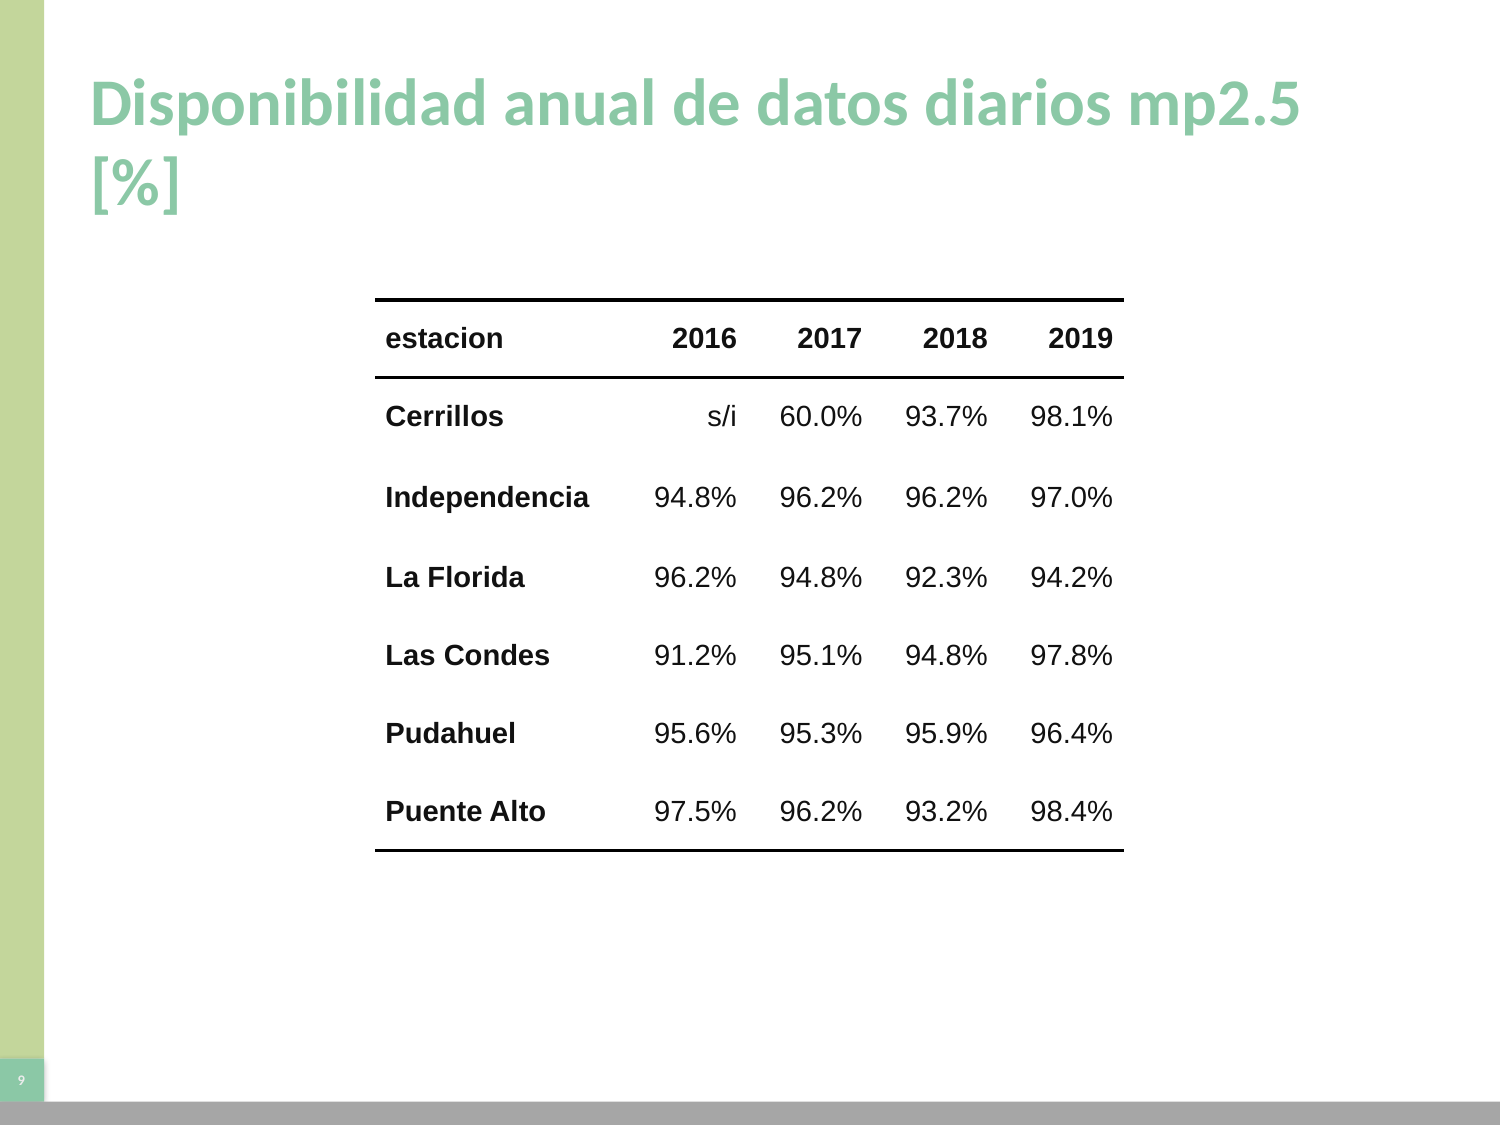

# Disponibilidad anual de datos diarios mp2.5 [%]
| estacion | 2016 | 2017 | 2018 | 2019 |
| --- | --- | --- | --- | --- |
| Cerrillos | s/i | 60.0% | 93.7% | 98.1% |
| Independencia | 94.8% | 96.2% | 96.2% | 97.0% |
| La Florida | 96.2% | 94.8% | 92.3% | 94.2% |
| Las Condes | 91.2% | 95.1% | 94.8% | 97.8% |
| Pudahuel | 95.6% | 95.3% | 95.9% | 96.4% |
| Puente Alto | 97.5% | 96.2% | 93.2% | 98.4% |